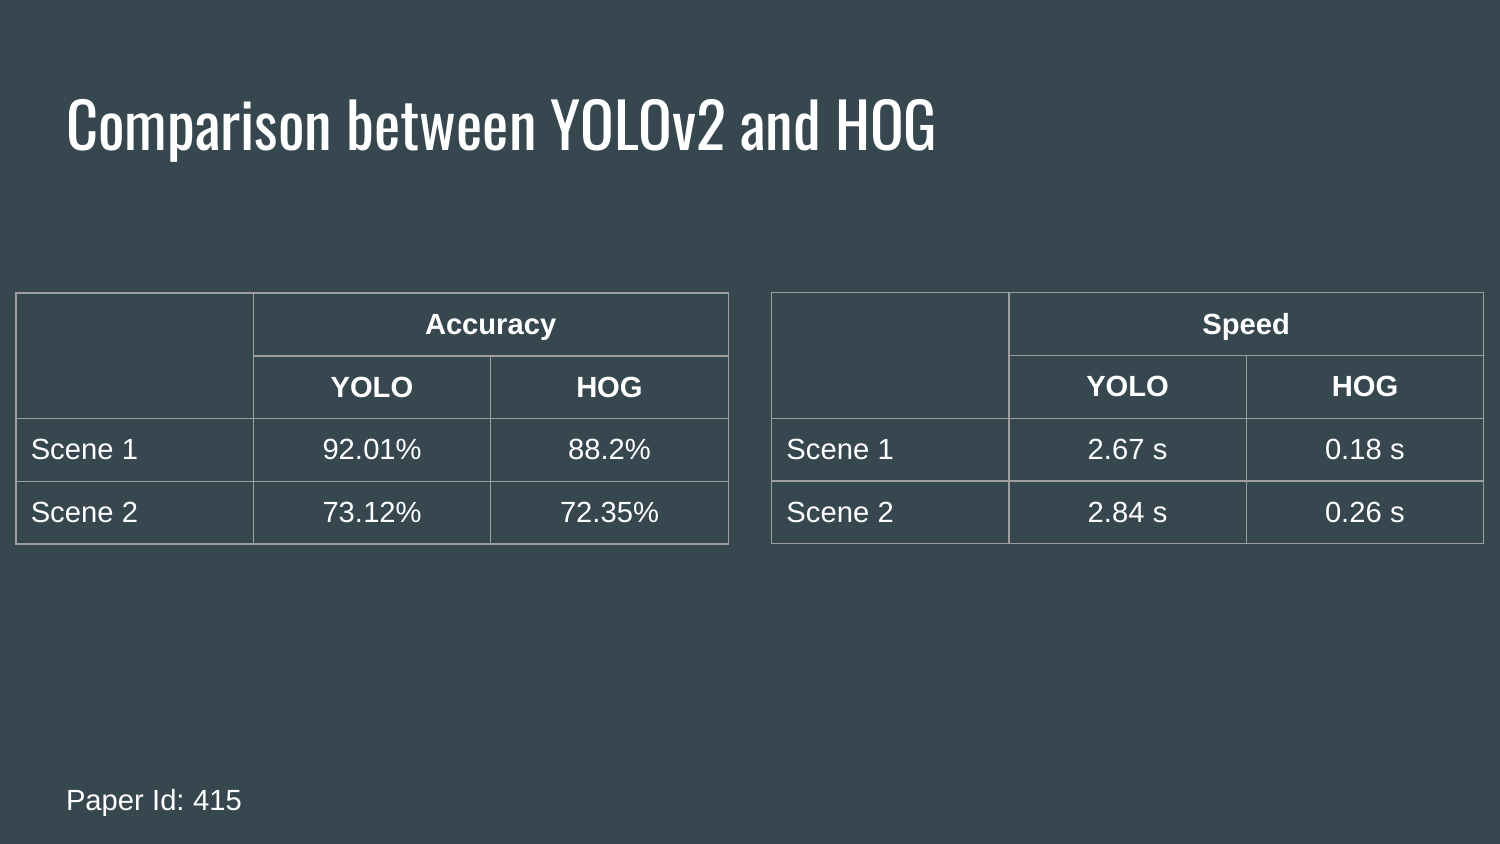

# Comparison between YOLOv2 and HOG

|  | Speed |  |
| --- | --- | --- |
|  | YOLO | HOG |
| Scene 1 | 2.67 s | 0.18 s |
| Scene 2 | 2.84 s | 0.26 s |
|  | Accuracy |  |
| --- | --- | --- |
|  | YOLO | HOG |
| Scene 1 | 92.01% | 88.2% |
| Scene 2 | 73.12% | 72.35% |
Paper Id: 415
27